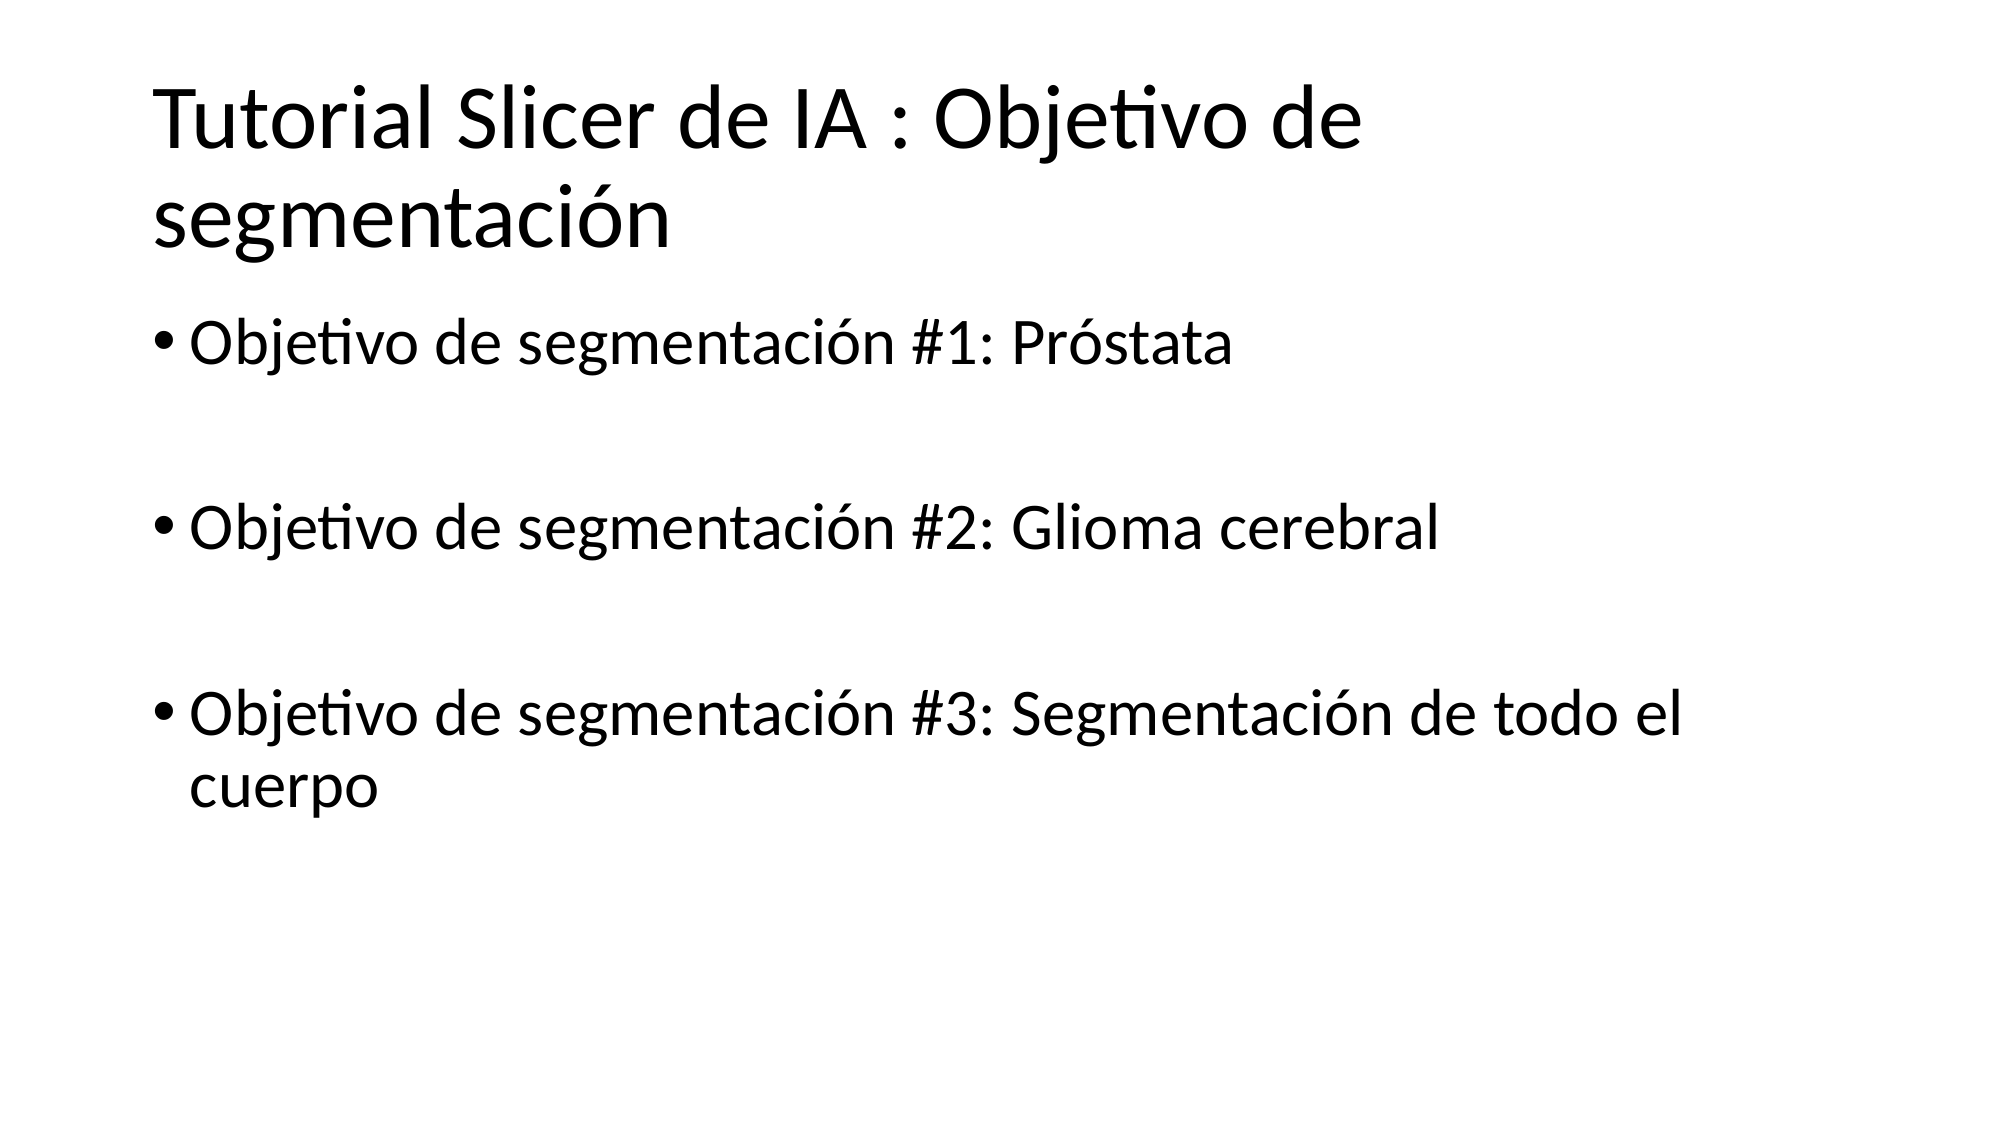

# Tutorial Slicer de IA : Objetivo de segmentación
Objetivo de segmentación #1: Próstata

Objetivo de segmentación #2: Glioma cerebral

Objetivo de segmentación #3: Segmentación de todo el cuerpo